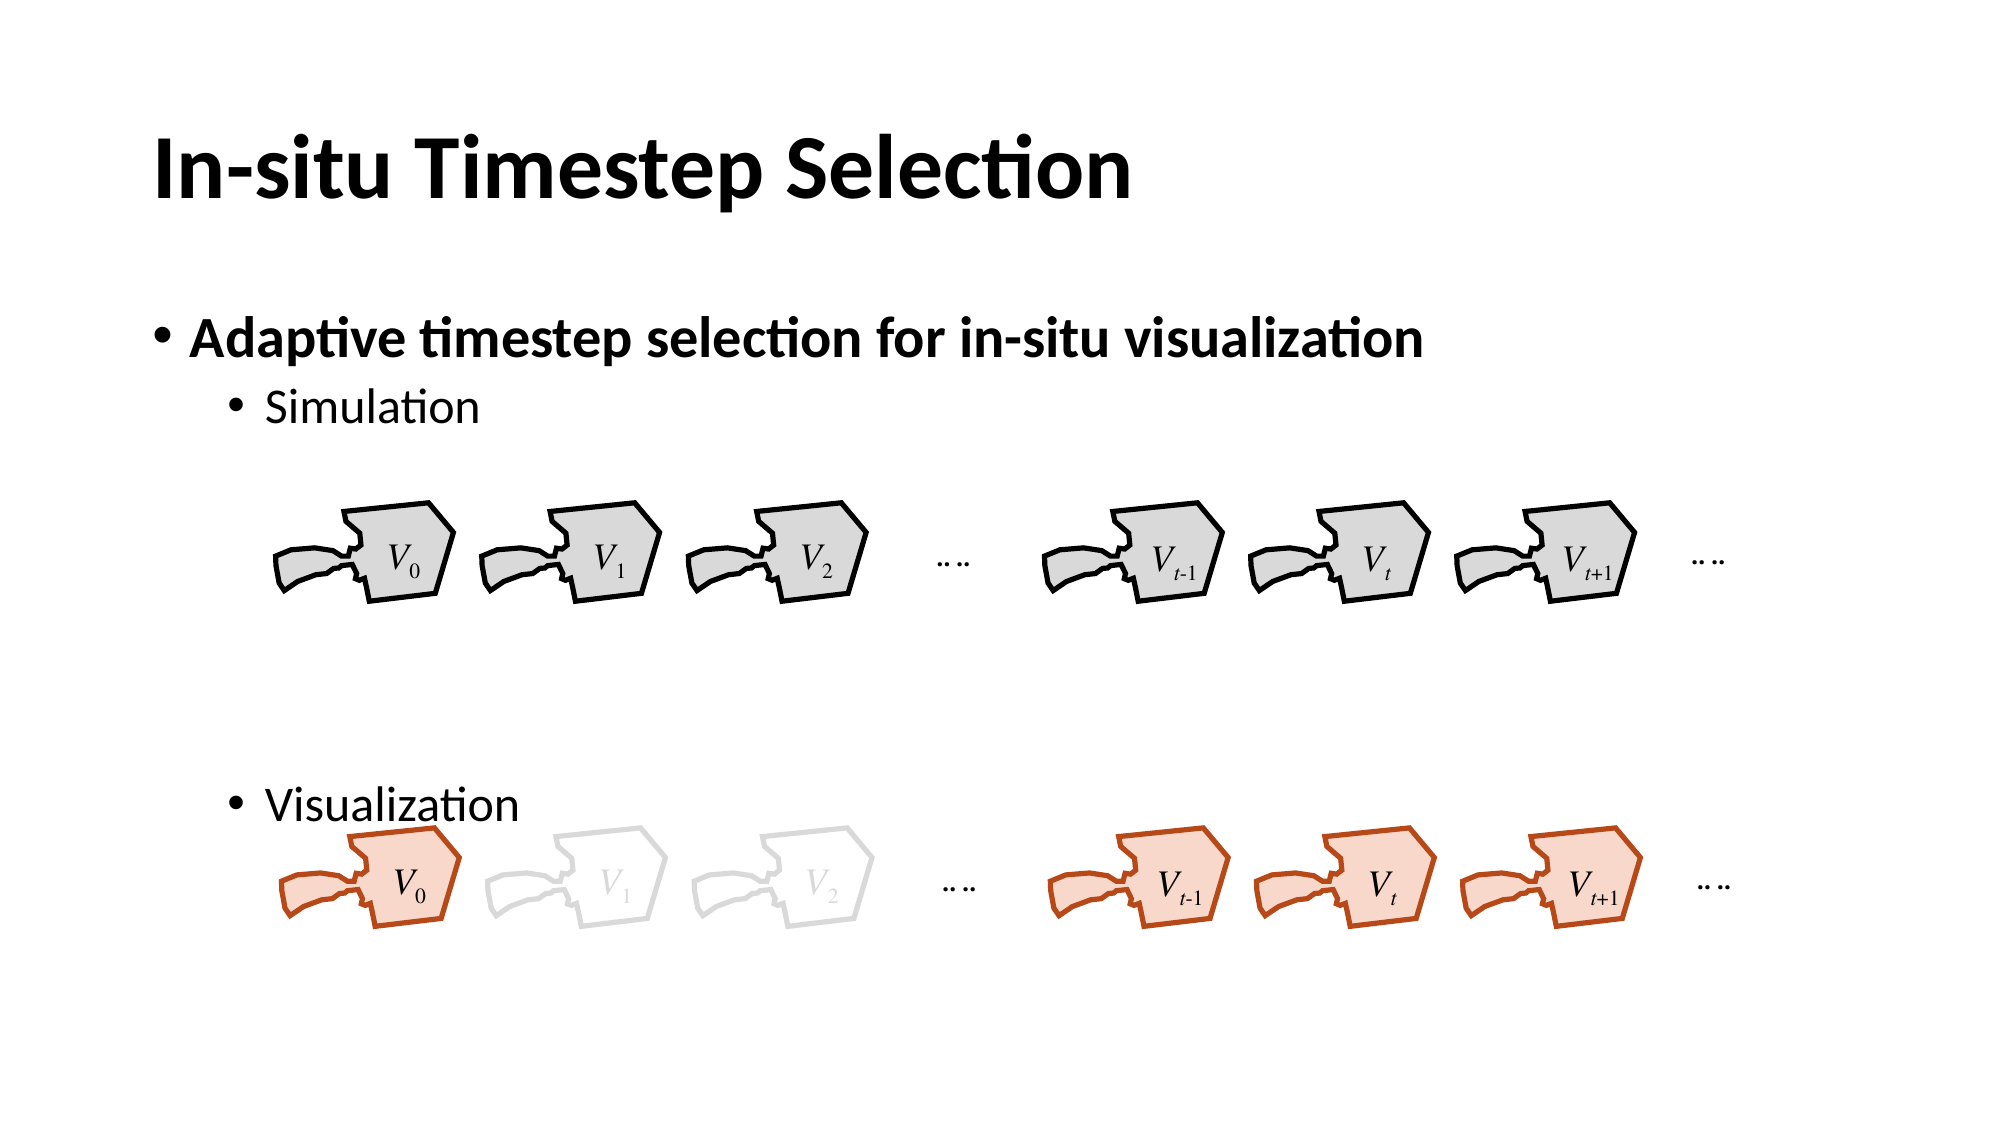

# In-situ Timestep Selection
Adaptive timestep selection for in-situ visualization
Simulation

Visualization

V0

V1

V2

Vt-1

Vt

Vt+1
‥ ‥
‥ ‥

V0

V1

V2

Vt-1

Vt

Vt+1
‥ ‥
‥ ‥